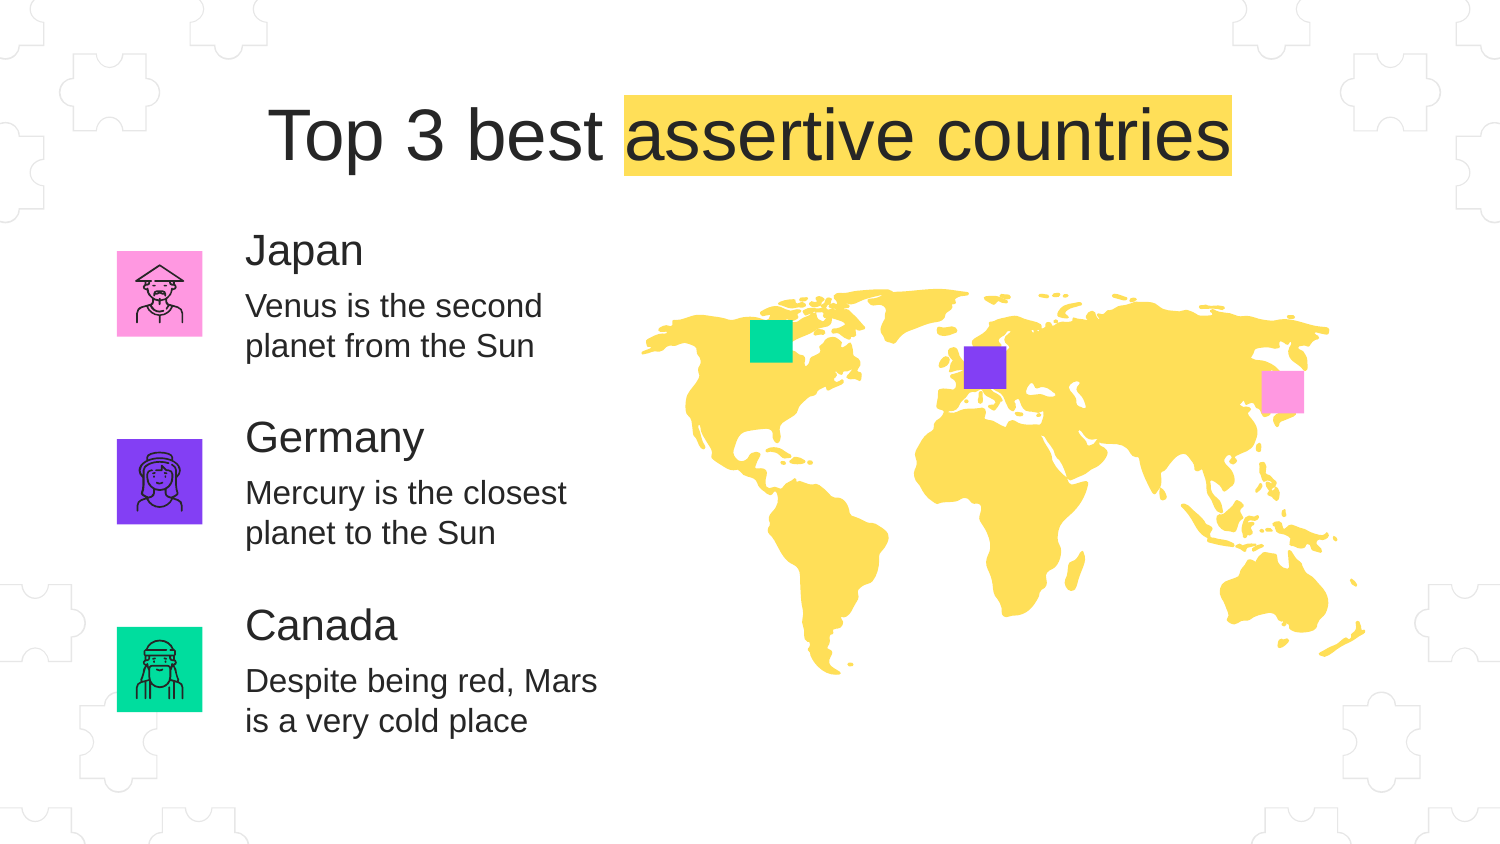

# Top 3 best assertive countries
Japan

Venus is the second planet from the Sun

Germany

Mercury is the closest planet to the Sun
Canada

Despite being red, Mars is a very cold place